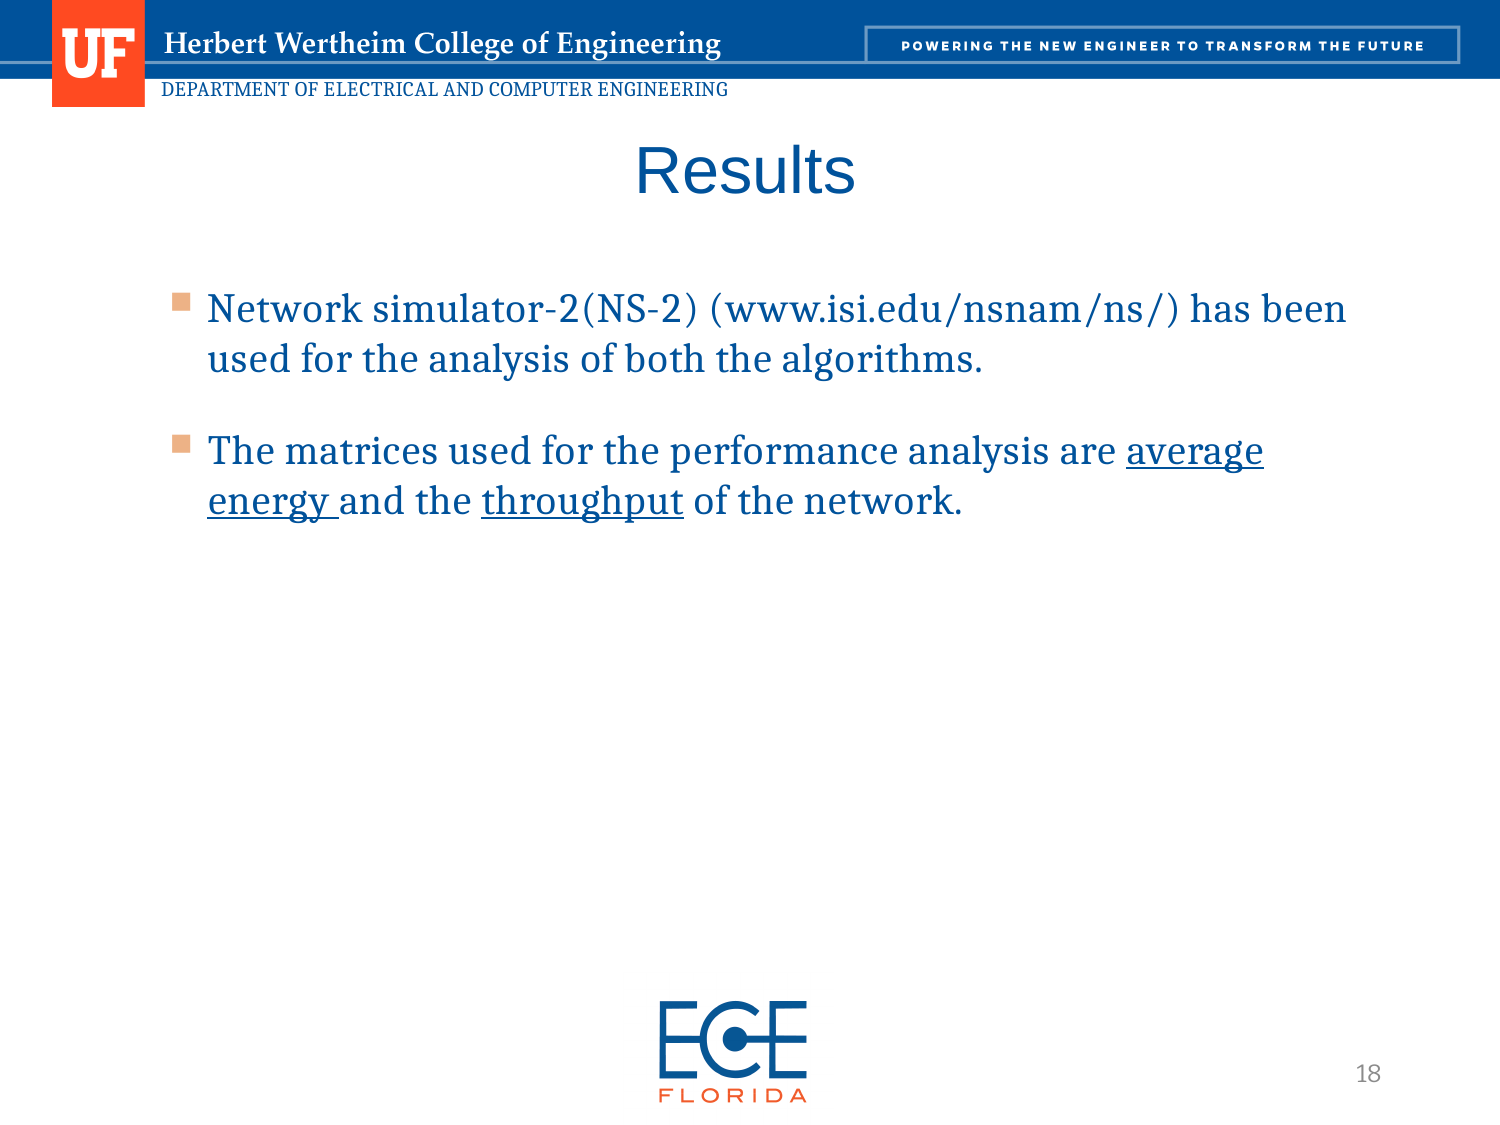

# Results
Network simulator-2(NS-2) (www.isi.edu/nsnam/ns/) has been used for the analysis of both the algorithms.
The matrices used for the performance analysis are average energy and the throughput of the network.
18